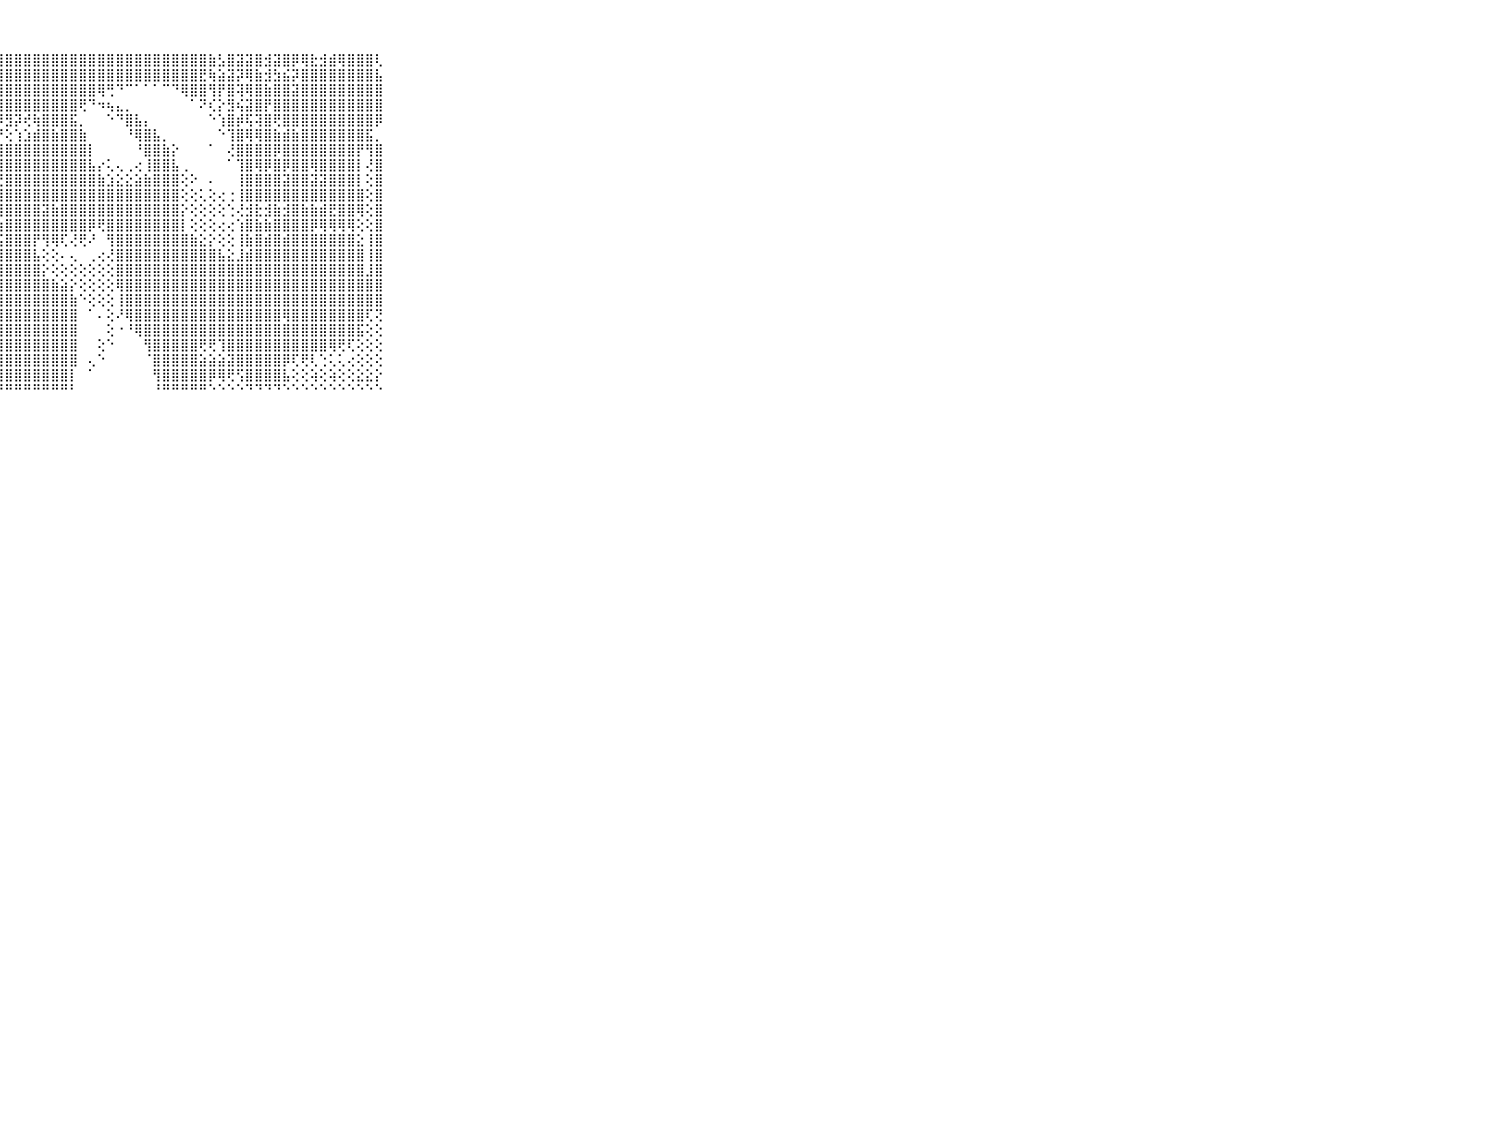

⠀⠀⠀⠀⠀⠀⠀⠀⠀⠀⠀⣿⣿⣿⣿⣿⣿⣟⣿⣿⣿⣿⣿⣿⣿⣿⣿⣿⣿⣿⣿⣿⣿⣿⣿⣿⣿⣿⣿⣿⣿⣿⣿⣿⣿⣿⣿⣿⣿⣿⣷⣣⣿⣽⣽⣿⣺⣽⣿⡿⢿⣗⣺⣾⢿⣿⣿⣿⢇⠀⠀⠀⠀⠀⠀⠀⠀⠀⠀⠀⠀
⠀⠀⠀⠀⠀⠀⠀⠀⠀⠀⠀⣿⣿⣻⣗⣿⣾⣾⣿⣿⣿⣿⣿⣿⣿⣿⣿⣿⣿⣿⣿⣿⣿⣿⣿⣿⣿⣿⣿⣿⣿⣿⣿⣿⣿⣿⣿⣿⣿⣟⢷⣵⣽⡽⢿⣷⣺⣳⣮⡽⣿⣿⣿⣿⣿⣿⣿⣿⣧⠀⠀⠀⠀⠀⠀⠀⠀⠀⠀⠀⠀
⠀⠀⠀⠀⠀⠀⠀⠀⠀⠀⠀⣿⣿⣿⣿⣿⣿⣿⣿⣿⣿⣿⣿⣿⣿⣿⣿⣿⣿⣿⣿⣿⣿⣿⣿⣿⣿⣿⢿⢛⠙⠉⠁⠁⠁⠉⠙⢿⣿⣿⢻⡟⣿⢽⢿⣿⣷⣿⣿⣽⣿⣿⣿⣿⣿⣿⣿⣿⣿⠀⠀⠀⠀⠀⠀⠀⠀⠀⠀⠀⠀
⠀⠀⠀⠀⠀⠀⠀⠀⠀⠀⠀⣿⣿⣿⣿⣿⣿⣿⣿⣿⣿⣿⣿⣿⣿⣿⣿⣿⣿⣿⣿⣿⣿⣿⣿⣿⢟⠙⠲⢦⣄⡀⠀⠀⠀⠀⠀⠀⠁⠝⢎⡕⣻⢮⣽⣿⡟⣿⣿⣿⣿⣿⣿⣿⣿⣿⣿⣿⣿⠀⠀⠀⠀⠀⠀⠀⠀⠀⠀⠀⠀
⠀⠀⠀⠀⠀⠀⠀⠀⠀⠀⠀⣿⣿⣿⣿⣿⣿⣿⣿⣿⣿⣿⣿⣿⣿⣿⣿⡿⣻⡽⢞⢷⣿⣿⣿⣯⡀⠀⠀⠑⠙⣿⣧⡄⠀⠀⠀⠀⠀⠀⠑⢱⣿⡾⢯⢽⣿⢟⣿⣿⣿⣿⣿⣿⣿⣿⣿⣿⡿⠀⠀⠀⠀⠀⠀⠀⠀⠀⠀⠀⠀
⠀⠀⠀⠀⠀⠀⠀⠀⠀⠀⠀⣿⣿⣿⣿⣿⣿⣿⣿⣿⣿⣿⣿⣿⣿⣿⢏⠟⢕⢱⣱⣾⣿⣷⣿⣿⣷⠀⠀⠀⠀⠘⢿⣿⣧⡀⠀⠀⠀⠀⠀⠑⢹⣿⢿⢿⣿⣷⣾⣷⣿⣿⣿⣿⣿⣿⣿⣯⡀⠀⠀⠀⠀⠀⠀⠀⠀⠀⠀⠀⠀
⠀⠀⠀⠀⠀⠀⠀⠀⠀⠀⠀⣿⣿⣿⣿⣿⣿⣿⣿⣿⣿⣿⣿⣿⣿⡟⢕⣾⣿⣿⣿⣿⣿⣿⣿⣿⣿⡇⠀⠀⠀⠀⠘⣿⣿⣷⡕⠀⠀⠀⠁⠀⢜⣿⣿⣿⣿⡿⣿⣿⣿⣿⣿⣿⣿⣿⡟⢻⣿⠀⠀⠀⠀⠀⠀⠀⠀⠀⠀⠀⠀
⠀⠀⠀⠀⠀⠀⠀⠀⠀⠀⠀⣿⣿⣿⣿⣿⣿⣿⣿⣿⣿⣿⣿⣿⣿⣼⣕⢹⣿⣿⣿⣿⣿⣿⣿⣿⣿⣧⡔⢅⢄⢀⢔⢸⣿⣿⣧⢀⠀⠀⠀⠀⠁⢹⣿⢿⡿⣿⡿⣿⣿⢿⣿⣿⣿⣿⡇⢜⣿⠀⠀⠀⠀⠀⠀⠀⠀⠀⠀⠀⠀
⠀⠀⠀⠀⠀⠀⠀⠀⠀⠀⠀⣿⣿⣿⣿⣿⣿⣿⣿⣿⣿⣿⣿⣿⣿⣿⣿⣞⣿⣿⣿⣿⣿⣿⣿⣿⣿⣿⣷⣱⣕⣕⣵⣷⣿⣿⣿⢕⠕⠀⠄⠀⠀⢸⣿⣿⣿⣿⣽⣿⣿⣽⣽⣿⣿⣿⡇⢕⣿⠀⠀⠀⠀⠀⠀⠀⠀⠀⠀⠀⠀
⠀⠀⠀⠀⠀⠀⠀⠀⠀⠀⠀⢿⣿⣿⣿⣿⣿⣿⣿⣿⣿⣿⣿⣿⣿⣷⣿⣿⣿⣿⣿⣿⣿⣿⣿⣿⣿⣿⣿⣿⣿⣿⣿⣿⣿⣿⣿⢕⢕⢅⢕⢔⢐⢸⣿⣿⣿⣿⣿⣿⣿⣿⣿⣿⣿⣿⣿⢕⣿⠀⠀⠀⠀⠀⠀⠀⠀⠀⠀⠀⠀
⠀⠀⠀⠀⠀⠀⠀⠀⠀⠀⠀⣹⣿⣿⣿⣿⣿⣻⣏⣽⣿⣽⣽⣿⣽⣿⣿⣿⣿⣿⣿⣿⣽⣷⣿⣿⣿⣿⣿⣿⣿⣿⣿⣿⣿⣿⣿⡕⢕⢕⢕⢕⢑⢜⣺⣗⣺⣷⣺⣿⣷⣷⣾⣟⣿⣿⢿⢕⣿⠀⠀⠀⠀⠀⠀⠀⠀⠀⠀⠀⠀
⠀⠀⠀⠀⠀⠀⠀⠀⠀⠀⠀⢼⣿⢿⡿⣿⣿⡷⣷⣷⡿⢷⢿⣷⣷⣾⣿⣷⣿⣿⣿⣿⣿⣿⣿⣿⣿⡿⢟⣿⣿⣿⣿⣿⣿⣿⣿⡇⢕⢕⢕⢔⢔⢱⣿⣷⣷⣿⣿⣿⣿⡿⢿⢿⢿⢿⢕⢕⣿⠀⠀⠀⠀⠀⠀⠀⠀⠀⠀⠀⠀
⠀⠀⠀⠀⠀⠀⠀⠀⠀⠀⠀⣷⣿⣿⣿⣿⣿⣿⣿⣟⣿⣿⣿⣿⡿⣿⣿⣯⣿⣿⣿⡟⢻⢿⢏⢜⢟⠜⠀⢻⣿⣿⣿⣿⣿⣿⣿⣿⣷⣕⡕⢕⢕⢸⣷⣿⣾⣿⣾⣿⣿⣿⣿⣿⣿⣿⣕⢸⣿⠀⠀⠀⠀⠀⠀⠀⠀⠀⠀⠀⠀
⠀⠀⠀⠀⠀⠀⠀⠀⠀⠀⠀⣿⣿⣿⣿⣿⣿⣯⣷⣿⣿⣾⣷⣿⣾⣿⣿⣿⣿⣿⣿⣧⢕⢕⠄⢄⠀⢀⢔⢜⣿⣿⣿⣿⣿⣿⣿⣿⣿⣿⣿⣧⣕⣸⣾⣿⣿⣿⣿⣿⣿⣿⣿⣿⣿⣿⣿⢸⣿⠀⠀⠀⠀⠀⠀⠀⠀⠀⠀⠀⠀
⠀⠀⠀⠀⠀⠀⠀⠀⠀⠀⠀⢻⣟⣻⣿⣿⣽⣿⣽⣽⣿⣿⣿⣷⣿⣿⣿⣿⣿⣿⣿⣿⡕⢕⢕⢕⢕⢕⢕⢕⣿⣿⣿⣿⣿⣿⣿⣿⣿⣿⣿⣿⣿⣿⣿⣿⣿⣿⣿⣿⣿⣿⣿⣿⣿⣿⣿⣸⣿⠀⠀⠀⠀⠀⠀⠀⠀⠀⠀⠀⠀
⠀⠀⠀⠀⠀⠀⠀⠀⠀⠀⠀⣾⣿⣿⣿⣿⣿⣿⣿⣿⣿⣿⣿⣿⣿⣿⣿⣿⣿⣿⣿⣿⣿⣷⣵⡕⢕⢕⢕⢕⢿⣿⣿⣿⣿⣿⣿⣿⣿⣿⣿⣿⣿⣿⣿⣿⣿⣿⣿⣿⣿⣿⣿⣿⣿⣿⣿⣿⣿⠀⠀⠀⠀⠀⠀⠀⠀⠀⠀⠀⠀
⠀⠀⠀⠀⠀⠀⠀⠀⠀⠀⠀⣽⣿⣿⣿⣿⣿⣿⣿⣿⣿⣿⣿⣿⣿⣿⣿⣿⣿⣿⣿⣿⣿⣿⣿⣷⠑⢕⢕⢕⢸⣿⣿⣿⣿⣿⣿⣿⣿⣿⣿⣿⣿⣿⣿⣿⣿⣿⣿⣿⣿⣿⣿⣿⣿⣿⣿⣿⣿⠀⠀⠀⠀⠀⠀⠀⠀⠀⠀⠀⠀
⠀⠀⠀⠀⠀⠀⠀⠀⠀⠀⠀⢿⣿⣿⣿⣿⣿⣿⣿⣿⣿⣿⣿⣿⣿⣿⣿⣿⣿⣿⣿⣿⣿⣿⣿⣿⠀⠁⠄⢕⠜⢿⣿⣿⣿⣿⣿⣿⣿⣿⣿⣿⣿⣿⣿⣿⣿⣿⢿⣿⣿⣿⣿⣿⣿⣿⣿⢏⢝⠀⠀⠀⠀⠀⠀⠀⠀⠀⠀⠀⠀
⠀⠀⠀⠀⠀⠀⠀⠀⠀⠀⠀⣷⣿⣿⣿⣿⣿⣿⣿⣿⣿⣿⣿⣿⣿⣿⣿⣿⣿⣿⣿⣿⣿⣿⣿⣿⠀⠀⠀⢕⠐⠘⢿⣿⣿⣿⣿⣿⣿⣿⣿⣿⣿⣿⣿⣿⣿⣿⣿⣿⣿⣿⣿⣿⣿⣿⣯⢕⢕⠀⠀⠀⠀⠀⠀⠀⠀⠀⠀⠀⠀
⠀⠀⠀⠀⠀⠀⠀⠀⠀⠀⠀⣽⣿⣿⣿⣿⣿⣿⣿⣿⣿⣿⣿⣿⣿⣿⣿⣿⣿⣿⣿⣿⣿⣿⣿⣿⠀⠀⢕⠑⠀⠀⠀⢻⣿⣿⣿⣿⣿⢟⢟⢹⣿⣿⣿⣿⣿⣿⣿⣿⣿⣿⣿⢿⢟⢏⢕⢕⢕⠀⠀⠀⠀⠀⠀⠀⠀⠀⠀⠀⠀
⠀⠀⠀⠀⠀⠀⠀⠀⠀⠀⠀⣿⣿⣿⣿⣿⣿⣿⣿⣿⣿⣿⣿⣿⣿⣿⣿⣿⣿⣿⣿⣿⣿⣿⣿⣿⠀⢄⠑⠀⠀⠀⠀⠈⣿⣿⣿⣿⣿⣵⣵⣵⣽⣿⣿⣿⣿⣿⡿⢏⢟⢇⢑⢅⢅⢔⢕⢕⢕⠀⠀⠀⠀⠀⠀⠀⠀⠀⠀⠀⠀
⠀⠀⠀⠀⠀⠀⠀⠀⠀⠀⠀⣿⣿⣿⣿⣿⣿⣿⣿⣿⣿⣿⣿⣿⣿⣿⣿⣿⣿⣿⣿⣿⣿⣿⣿⡇⠀⠁⠀⠀⠀⠀⠀⠀⢻⣿⣿⣿⣿⣿⡿⢿⢟⢫⣿⣿⣿⣿⣧⢕⢕⢵⢕⢵⢕⢕⣕⣕⡕⠀⠀⠀⠀⠀⠀⠀⠀⠀⠀⠀⠀
⠀⠀⠀⠀⠀⠀⠀⠀⠀⠀⠀⠛⠛⠛⠛⠛⠛⠛⠛⠛⠛⠛⠛⠛⠛⠛⠛⠛⠛⠛⠛⠛⠛⠛⠛⠃⠀⠀⠀⠀⠀⠀⠀⠀⠘⠛⠛⠛⠛⠛⠑⠑⠑⠑⠙⠙⠙⠙⠑⠑⠑⠑⠑⠑⠑⠑⠑⠑⠑⠀⠀⠀⠀⠀⠀⠀⠀⠀⠀⠀⠀